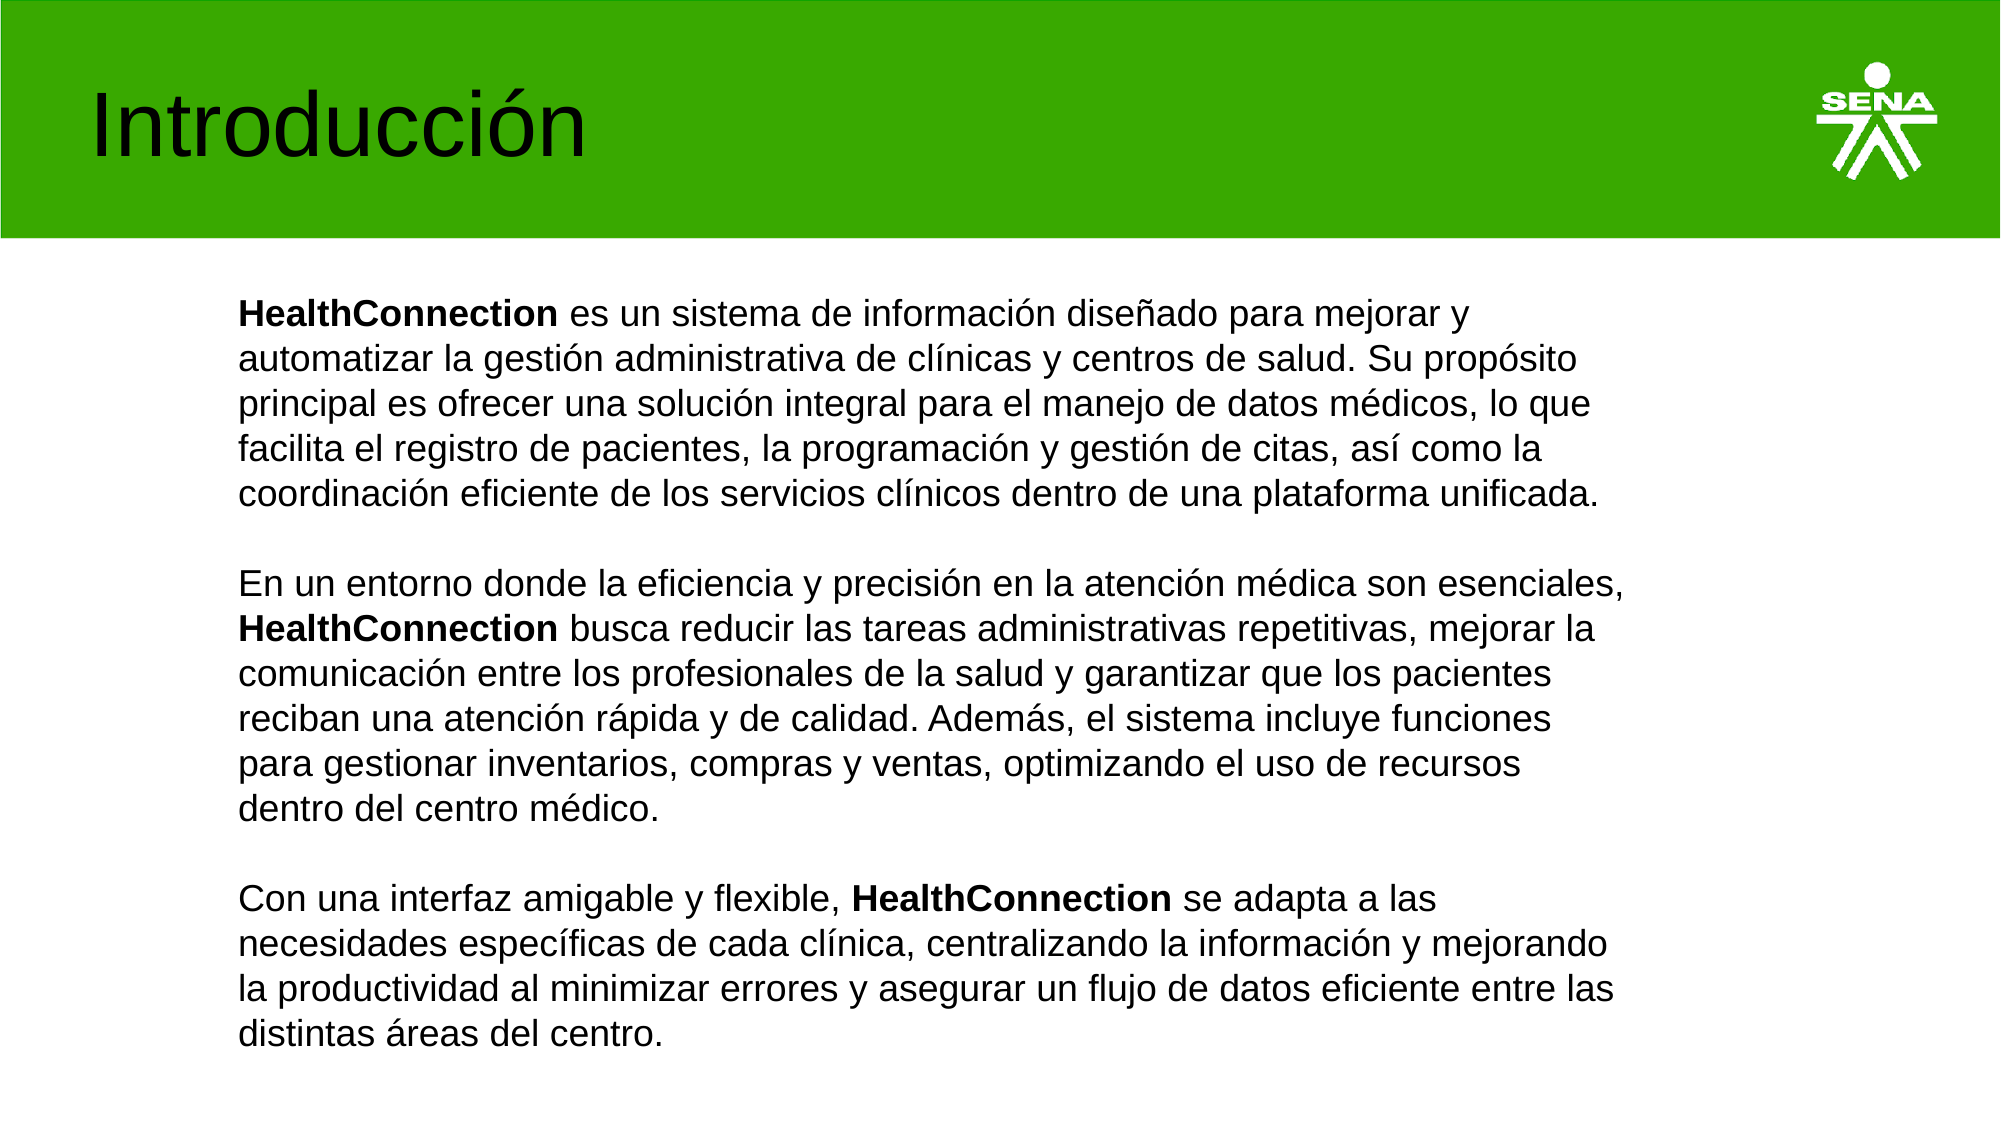

# Introducción
HealthConnection es un sistema de información diseñado para mejorar y automatizar la gestión administrativa de clínicas y centros de salud. Su propósito principal es ofrecer una solución integral para el manejo de datos médicos, lo que facilita el registro de pacientes, la programación y gestión de citas, así como la coordinación eficiente de los servicios clínicos dentro de una plataforma unificada.

En un entorno donde la eficiencia y precisión en la atención médica son esenciales, HealthConnection busca reducir las tareas administrativas repetitivas, mejorar la comunicación entre los profesionales de la salud y garantizar que los pacientes reciban una atención rápida y de calidad. Además, el sistema incluye funciones para gestionar inventarios, compras y ventas, optimizando el uso de recursos dentro del centro médico.

Con una interfaz amigable y flexible, HealthConnection se adapta a las necesidades específicas de cada clínica, centralizando la información y mejorando la productividad al minimizar errores y asegurar un flujo de datos eficiente entre las distintas áreas del centro.